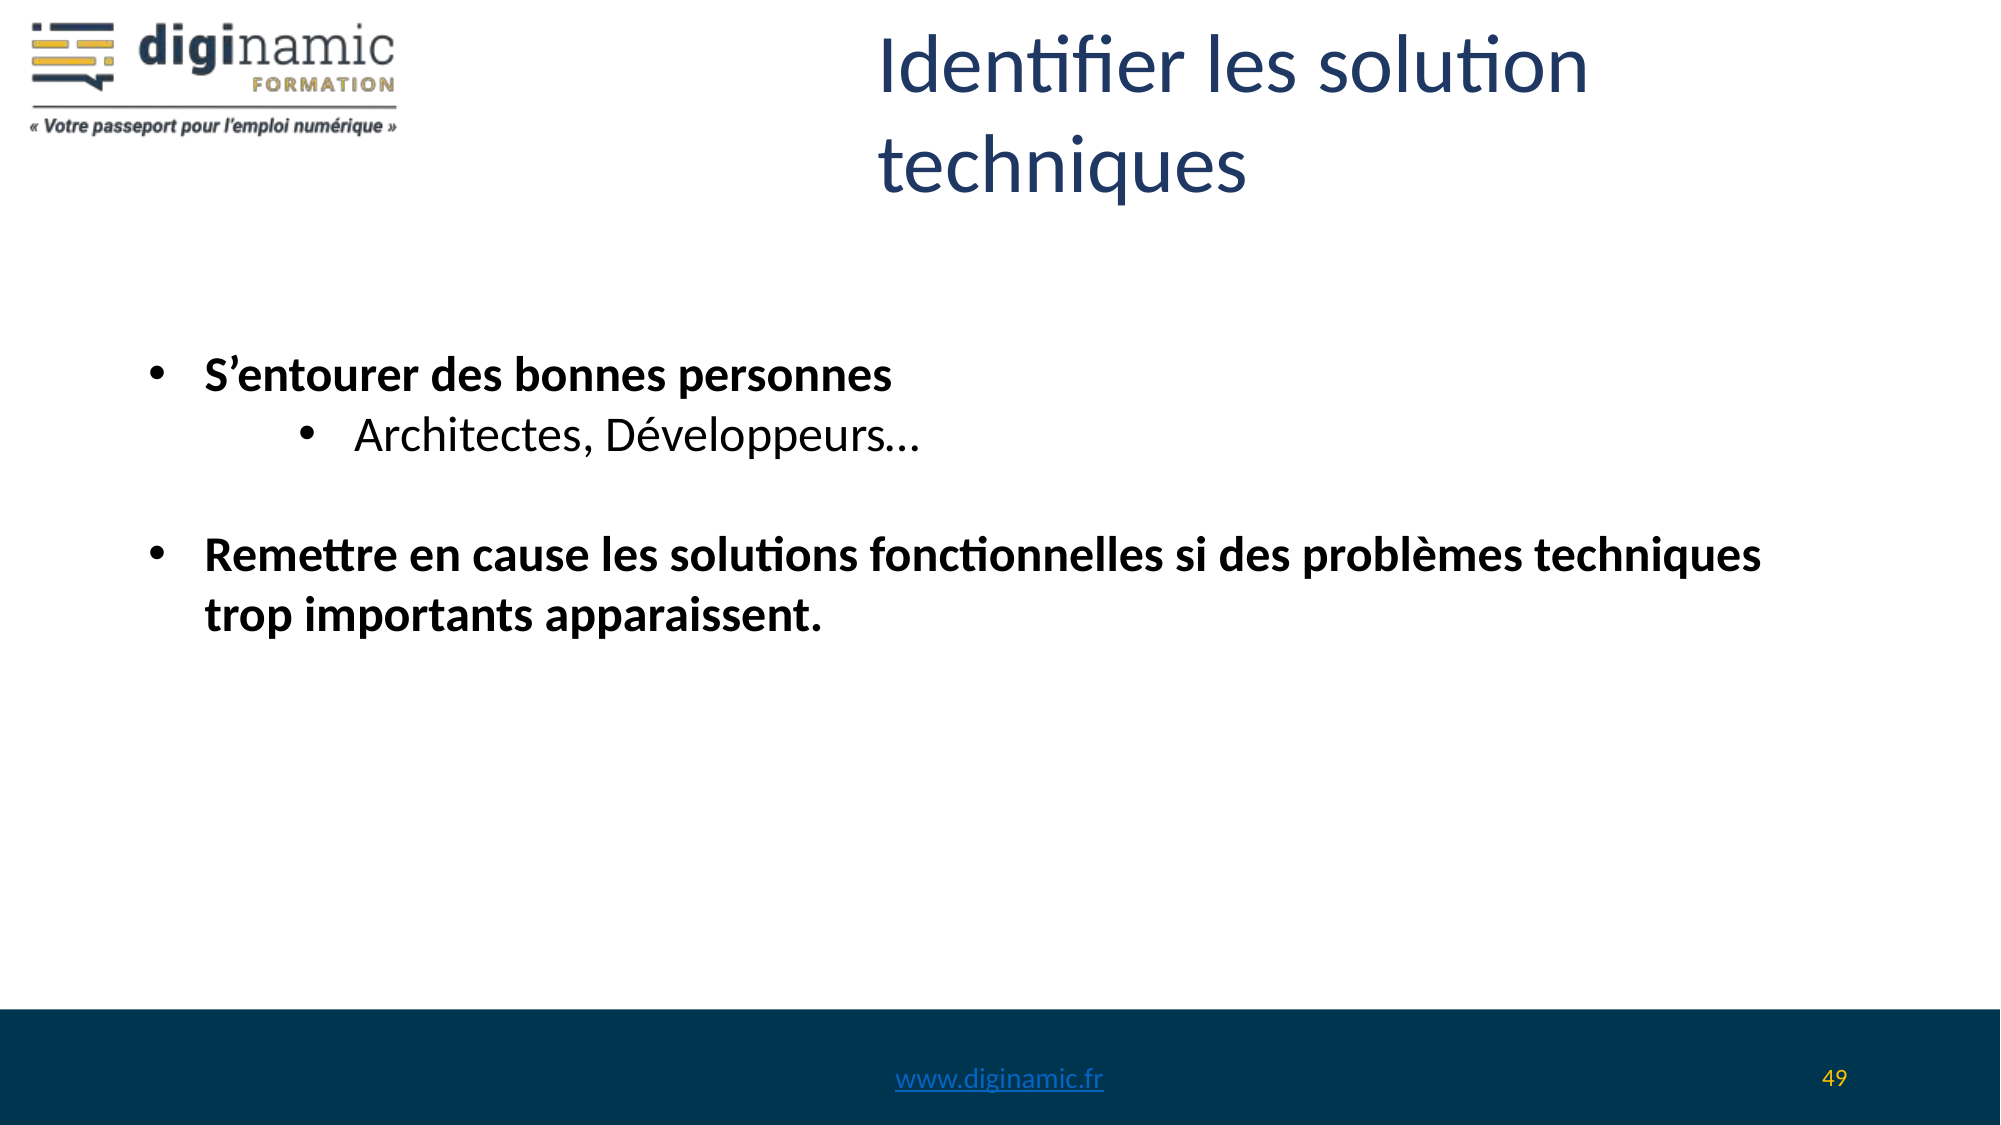

# Identifier les solution techniques
S’entourer des bonnes personnes
Architectes, Développeurs…

Remettre en cause les solutions fonctionnelles si des problèmes techniques trop importants apparaissent.
www.diginamic.fr
49